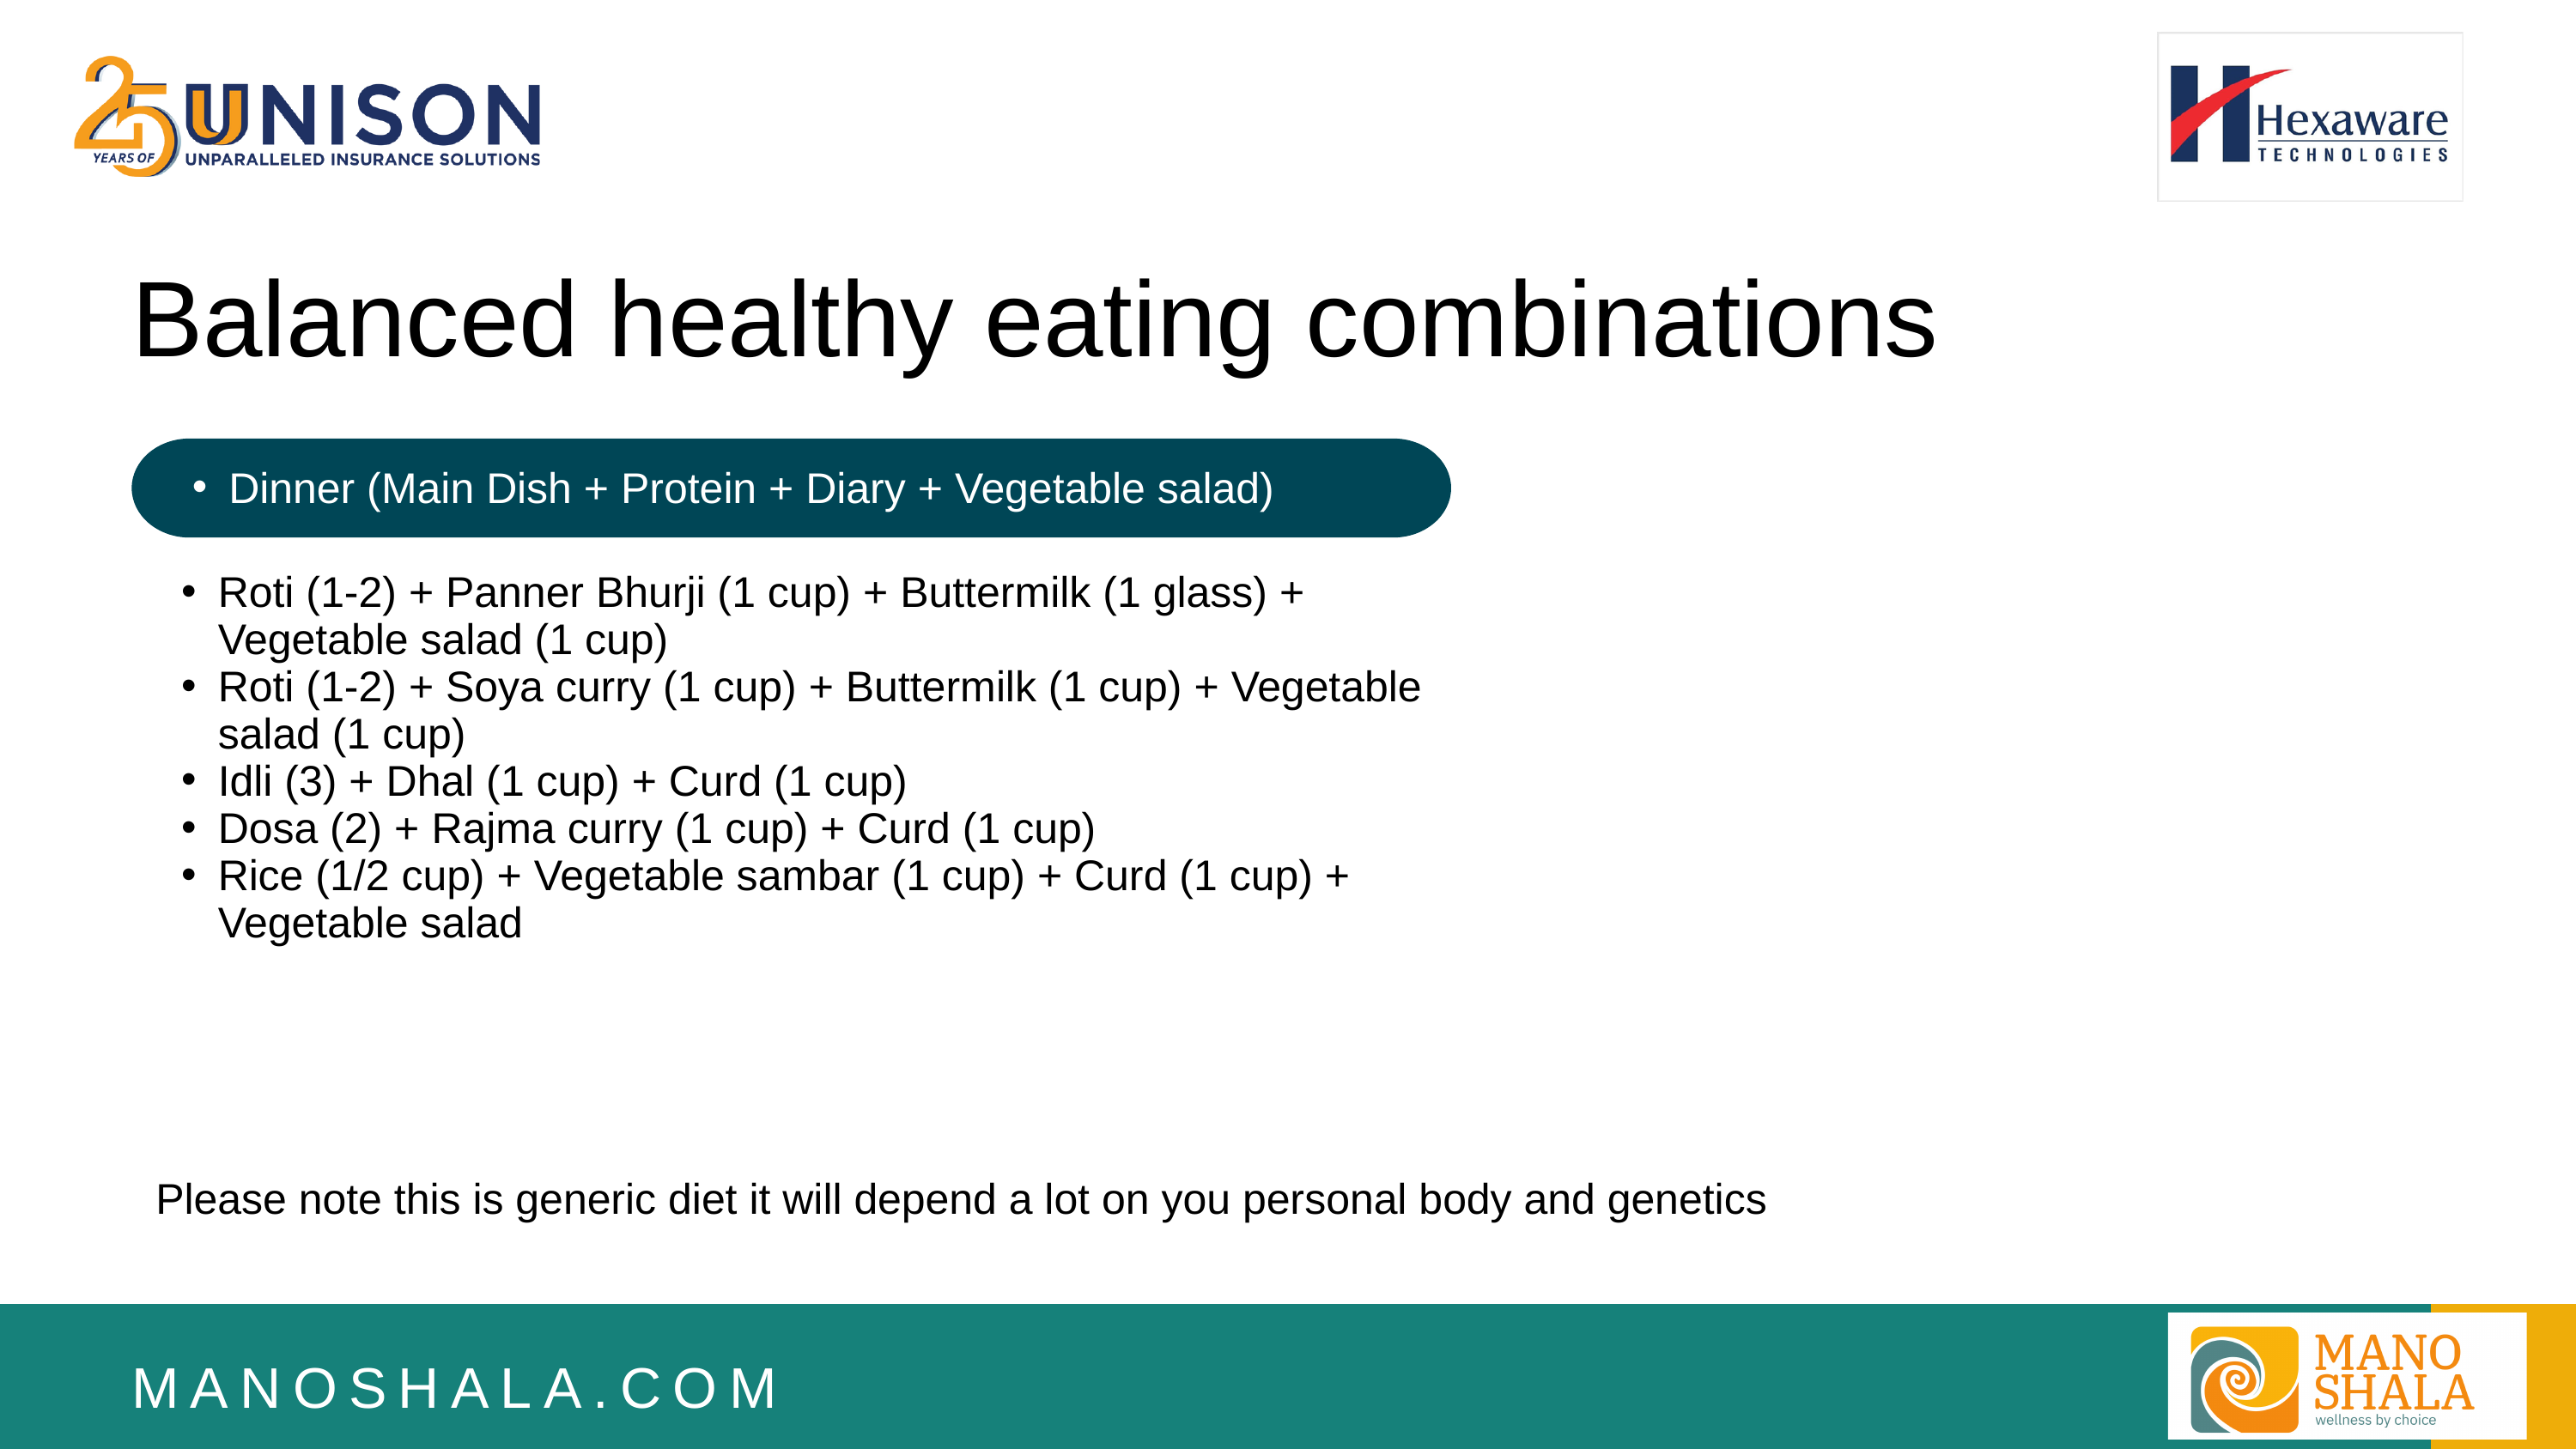

Balanced healthy eating combinations

Dinner (Main Dish + Protein + Diary + Vegetable salad)
Roti (1-2) + Panner Bhurji (1 cup) + Buttermilk (1 glass) + Vegetable salad (1 cup)
Roti (1-2) + Soya curry (1 cup) + Buttermilk (1 cup) + Vegetable salad (1 cup)
Idli (3) + Dhal (1 cup) + Curd (1 cup)
Dosa (2) + Rajma curry (1 cup) + Curd (1 cup)
Rice (1/2 cup) + Vegetable sambar (1 cup) + Curd (1 cup) + Vegetable salad
Please note this is generic diet it will depend a lot on you personal body and genetics

MANOSHALA.COM